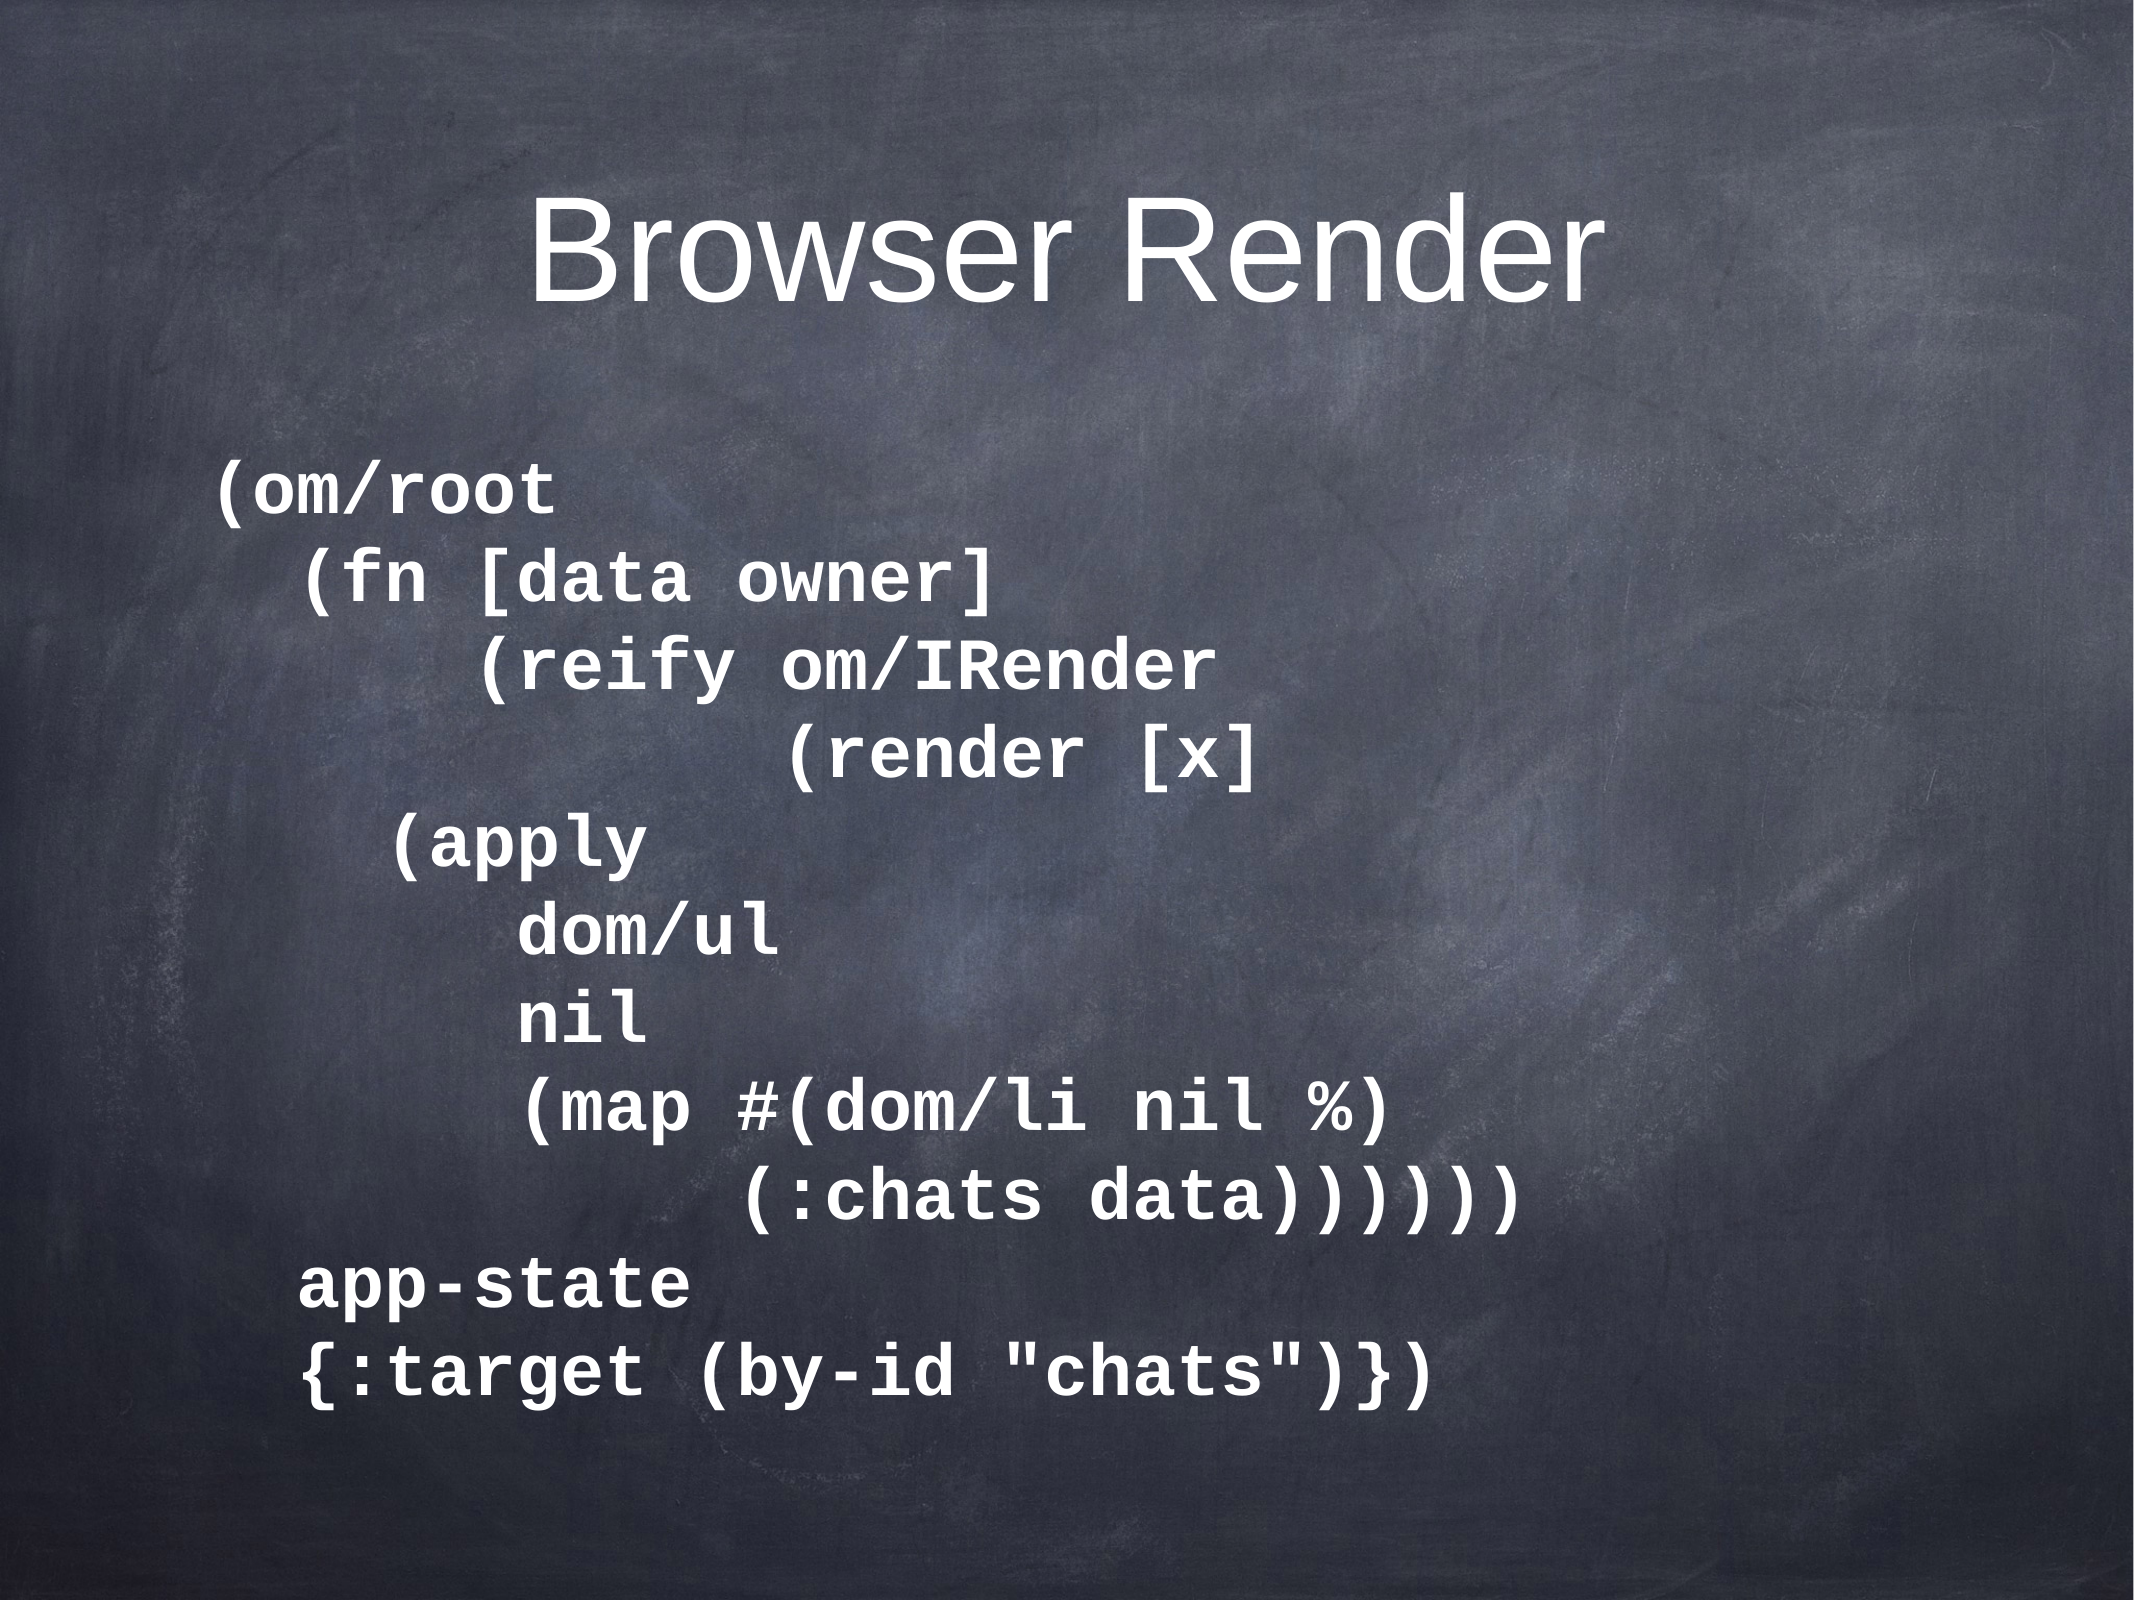

# Browser Render
(om/root
  (fn [data owner]
      (reify om/IRender
             (render [x]
    (apply
       dom/ul
       nil
       (map #(dom/li nil %)
            (:chats data))))))
  app-state
  {:target (by-id "chats")})